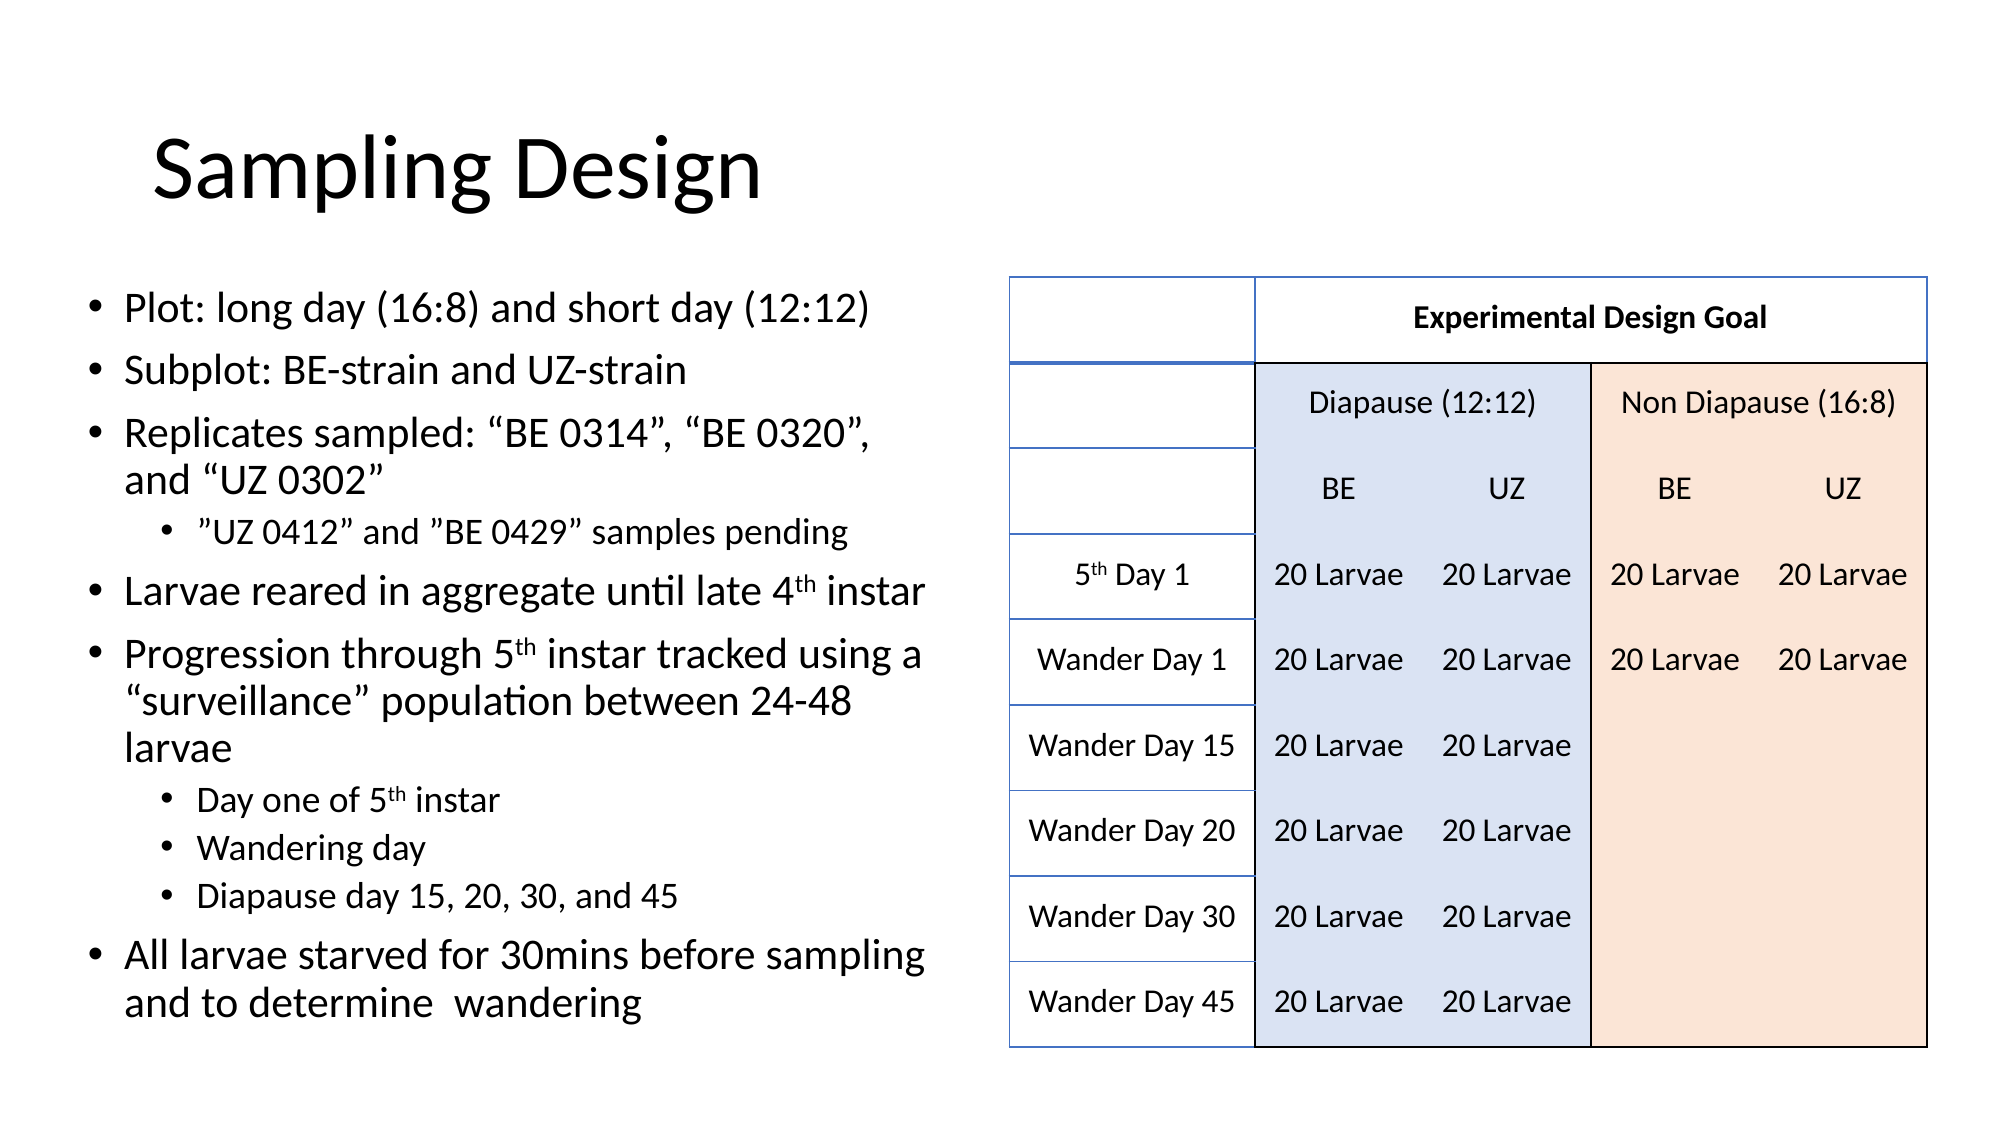

# Sampling Design
|  | Experimental Design Goal |  |  |  |
| --- | --- | --- | --- | --- |
|  | Diapause (12:12) |  | Non Diapause (16:8) |  |
|  | BE | UZ | BE | UZ |
| 5th Day 1 | 20 Larvae | 20 Larvae | 20 Larvae | 20 Larvae |
| Wander Day 1 | 20 Larvae | 20 Larvae | 20 Larvae | 20 Larvae |
| Wander Day 15 | 20 Larvae | 20 Larvae |  |  |
| Wander Day 20 | 20 Larvae | 20 Larvae |  |  |
| Wander Day 30 | 20 Larvae | 20 Larvae |  |  |
| Wander Day 45 | 20 Larvae | 20 Larvae |  |  |
Plot: long day (16:8) and short day (12:12)
Subplot: BE-strain and UZ-strain
Replicates sampled: “BE 0314”, “BE 0320”, and “UZ 0302”
”UZ 0412” and ”BE 0429” samples pending
Larvae reared in aggregate until late 4th instar
Progression through 5th instar tracked using a “surveillance” population between 24-48 larvae
Day one of 5th instar
Wandering day
Diapause day 15, 20, 30, and 45
All larvae starved for 30mins before sampling and to determine  wandering